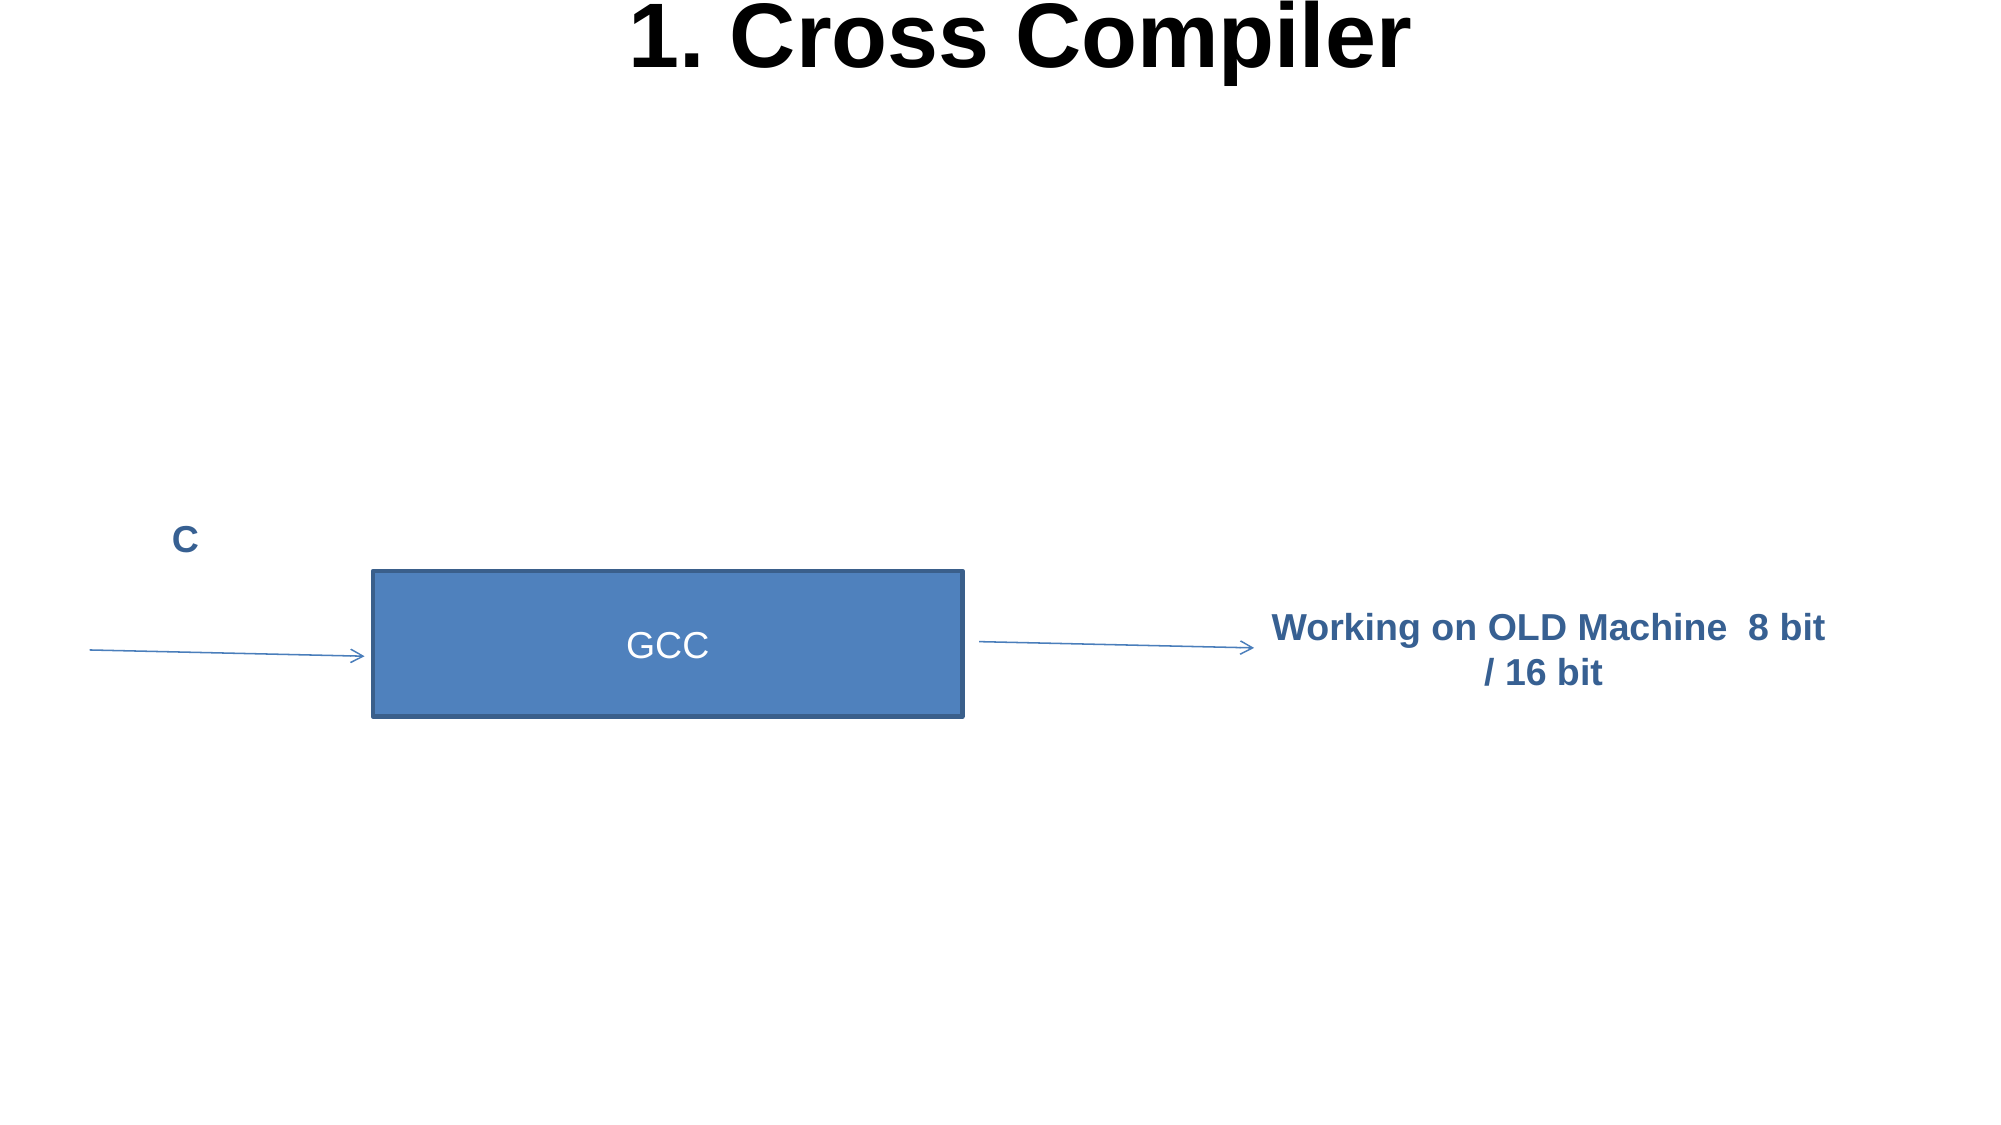

1. Cross Compiler

C
GCC
Working on OLD Machine  8 bit / 16 bit